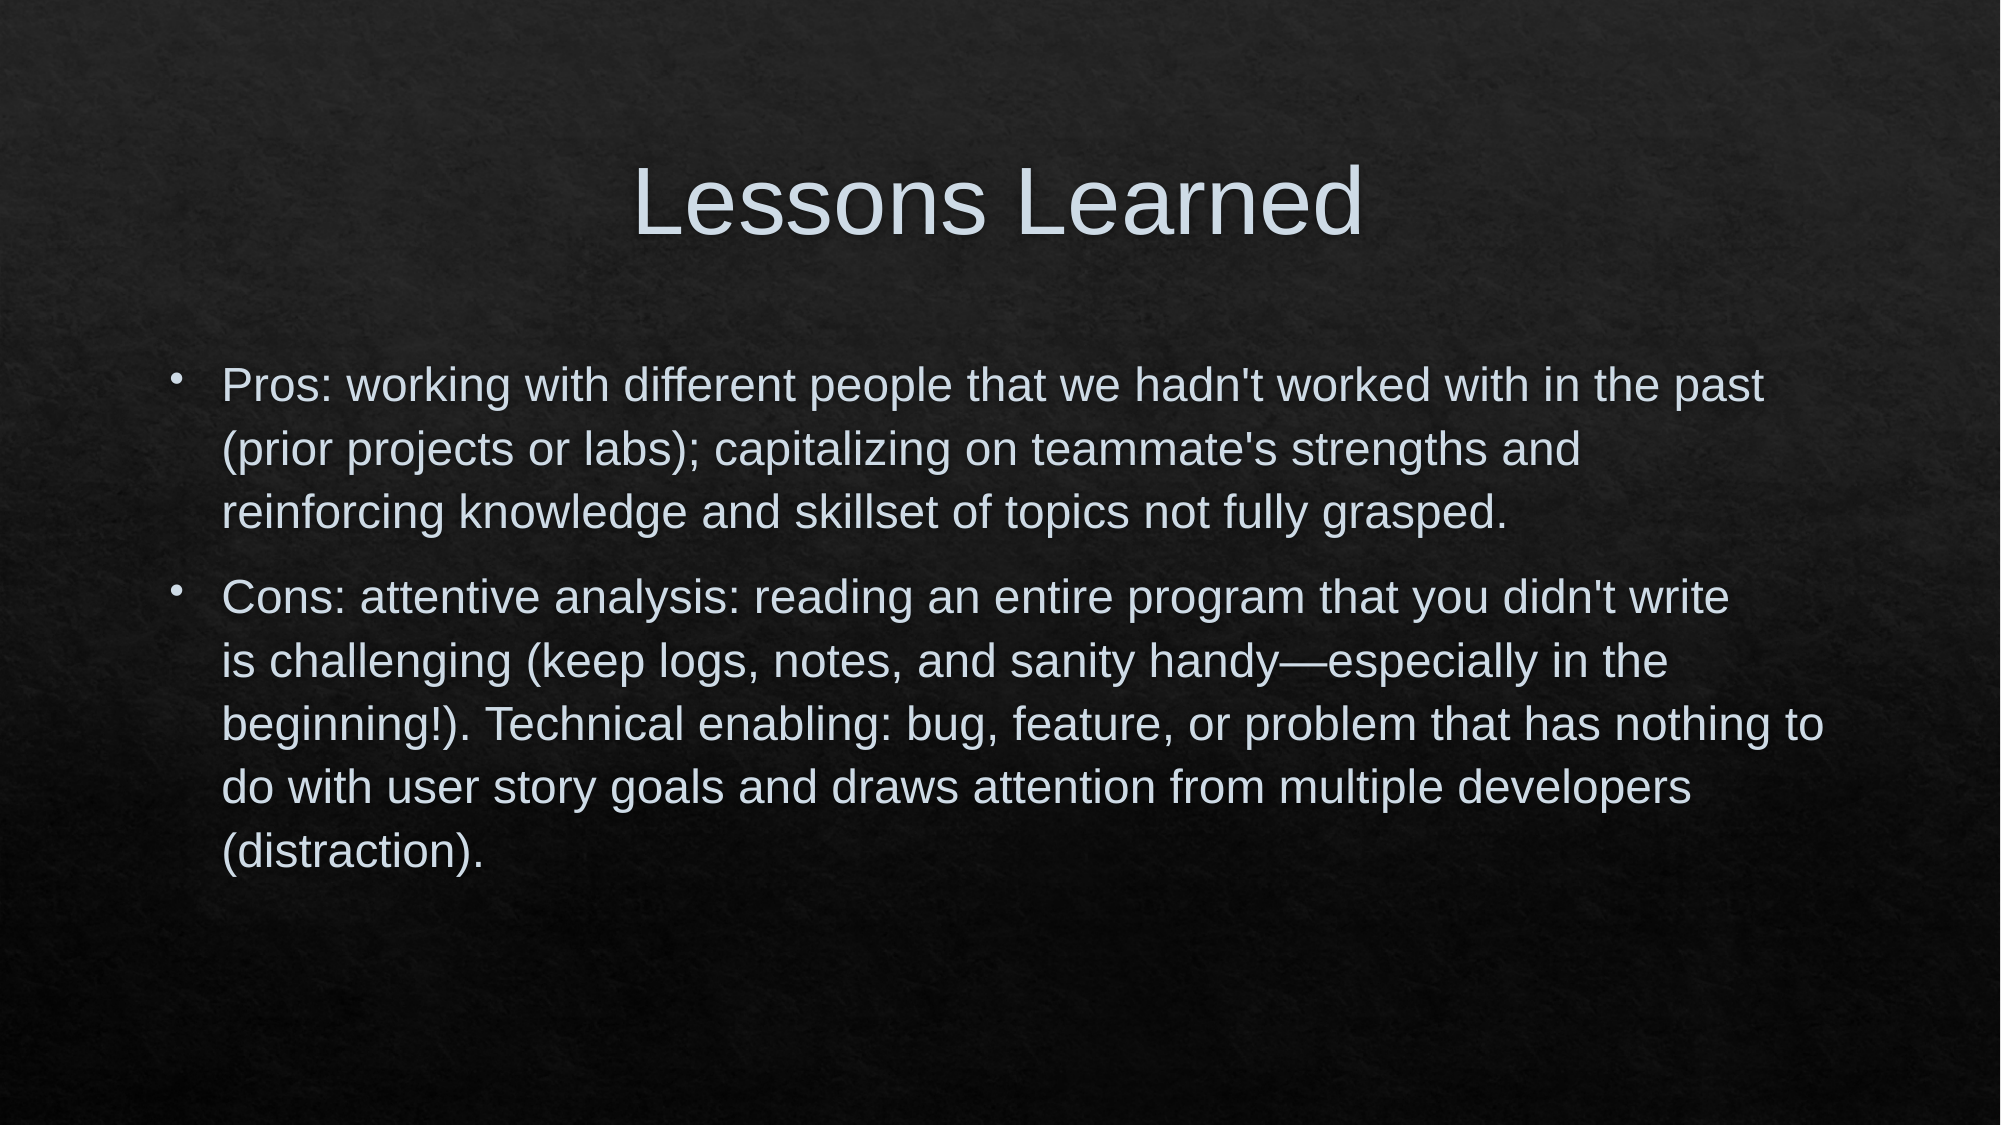

# Lessons Learned
Pros: working with different people that we hadn't worked with in the past (prior projects or labs); capitalizing on teammate's strengths and reinforcing knowledge and skillset of topics not fully grasped.
Cons: attentive analysis: reading an entire program that you didn't write is challenging (keep logs, notes, and sanity handy—especially in the beginning!). Technical enabling: bug, feature, or problem that has nothing to do with user story goals and draws attention from multiple developers (distraction).